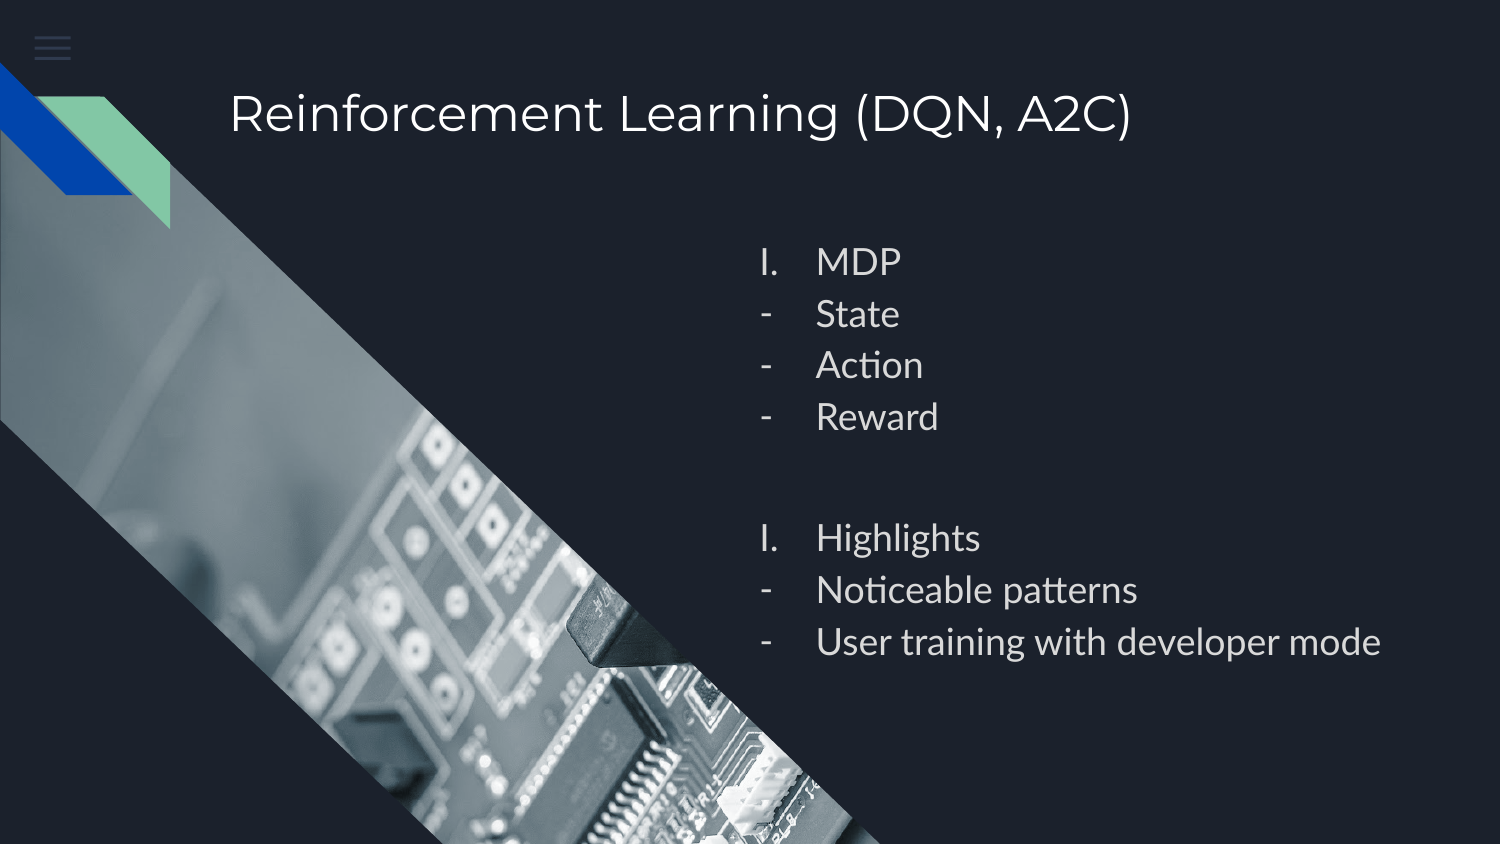

#
Reinforcement Learning (DQN, A2C)
MDP
State
Action
Reward

Highlights
Noticeable patterns
User training with developer mode